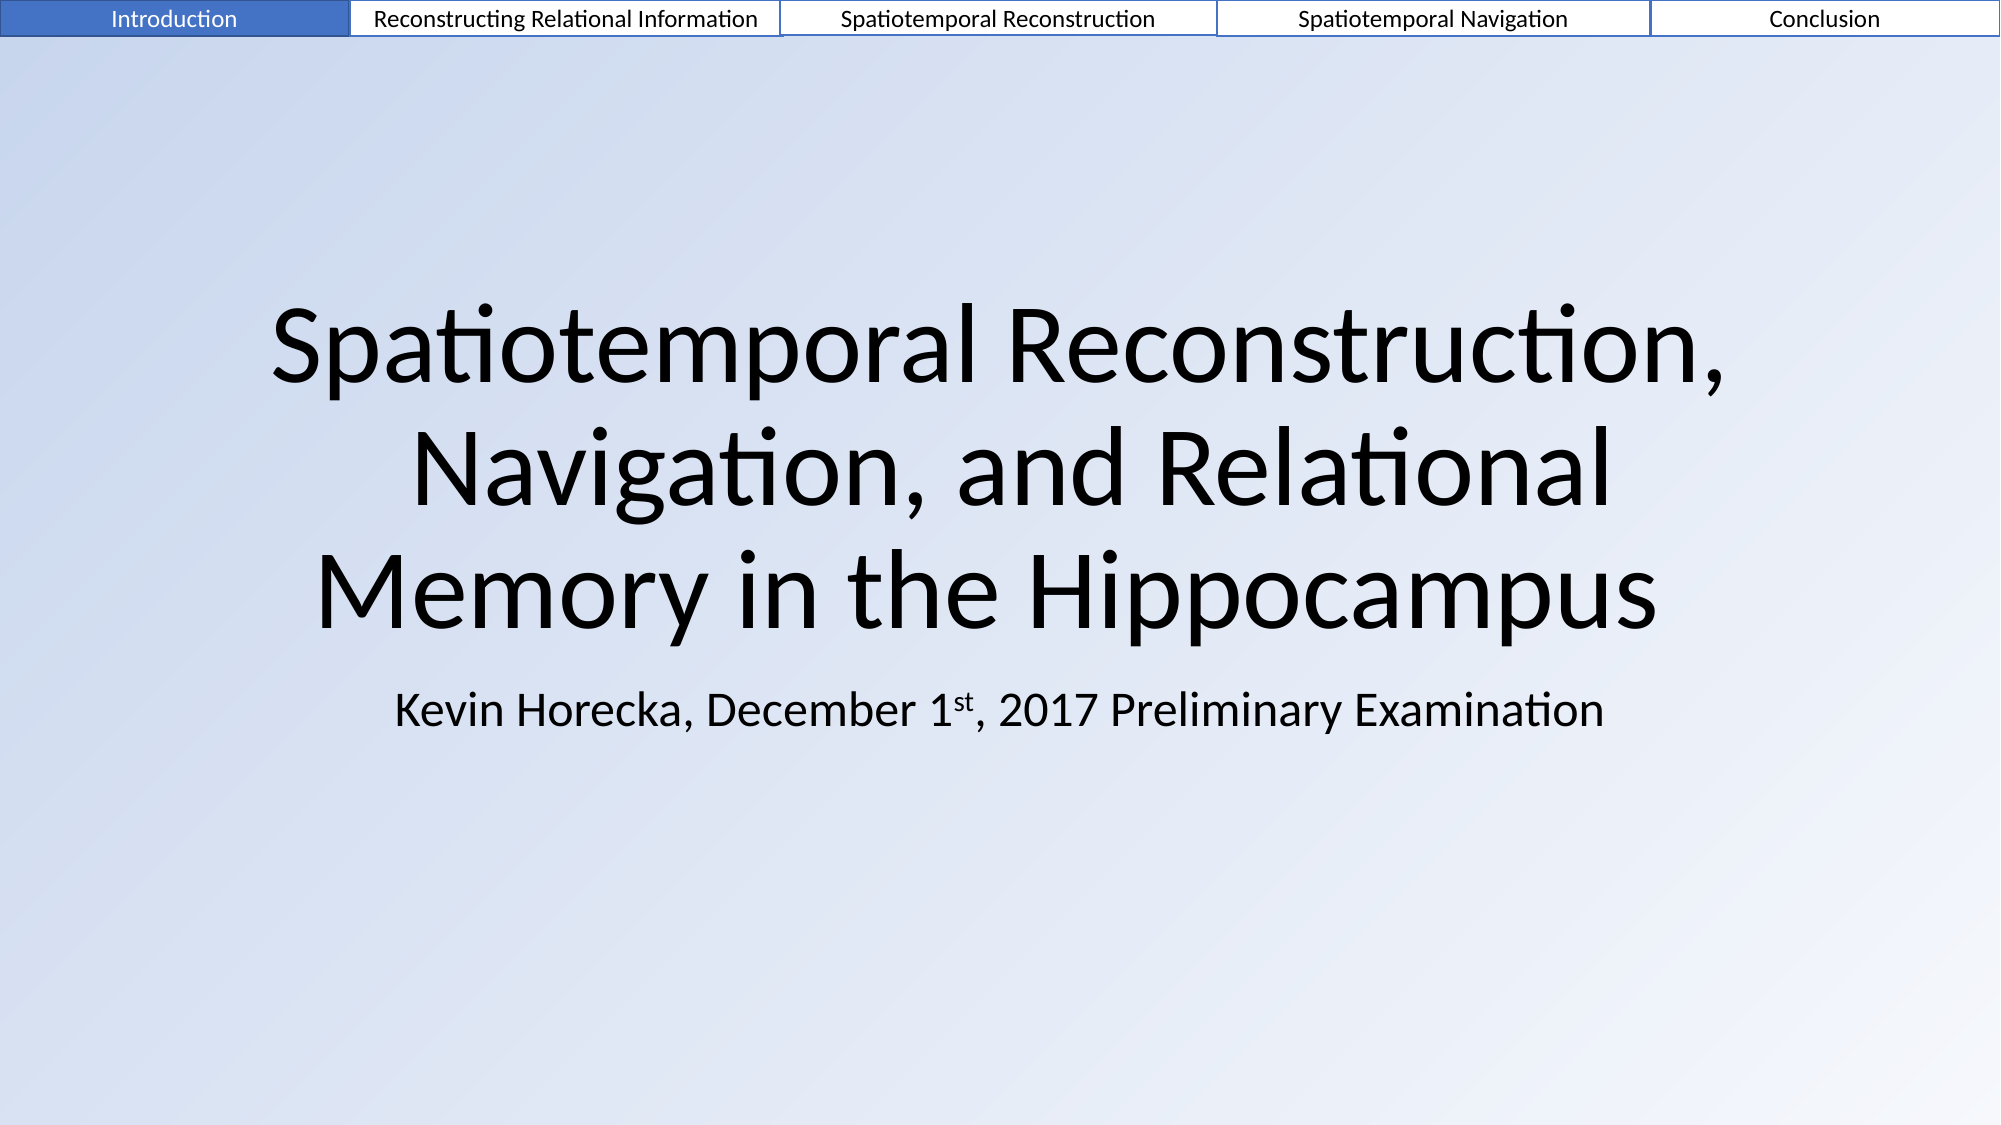

Introduction
Reconstructing Relational Information
Spatiotemporal Navigation
Conclusion
Spatiotemporal Reconstruction
# Spatiotemporal Reconstruction,  Navigation, and Relational Memory in the Hippocampus
Kevin Horecka, December 1st, 2017 Preliminary Examination